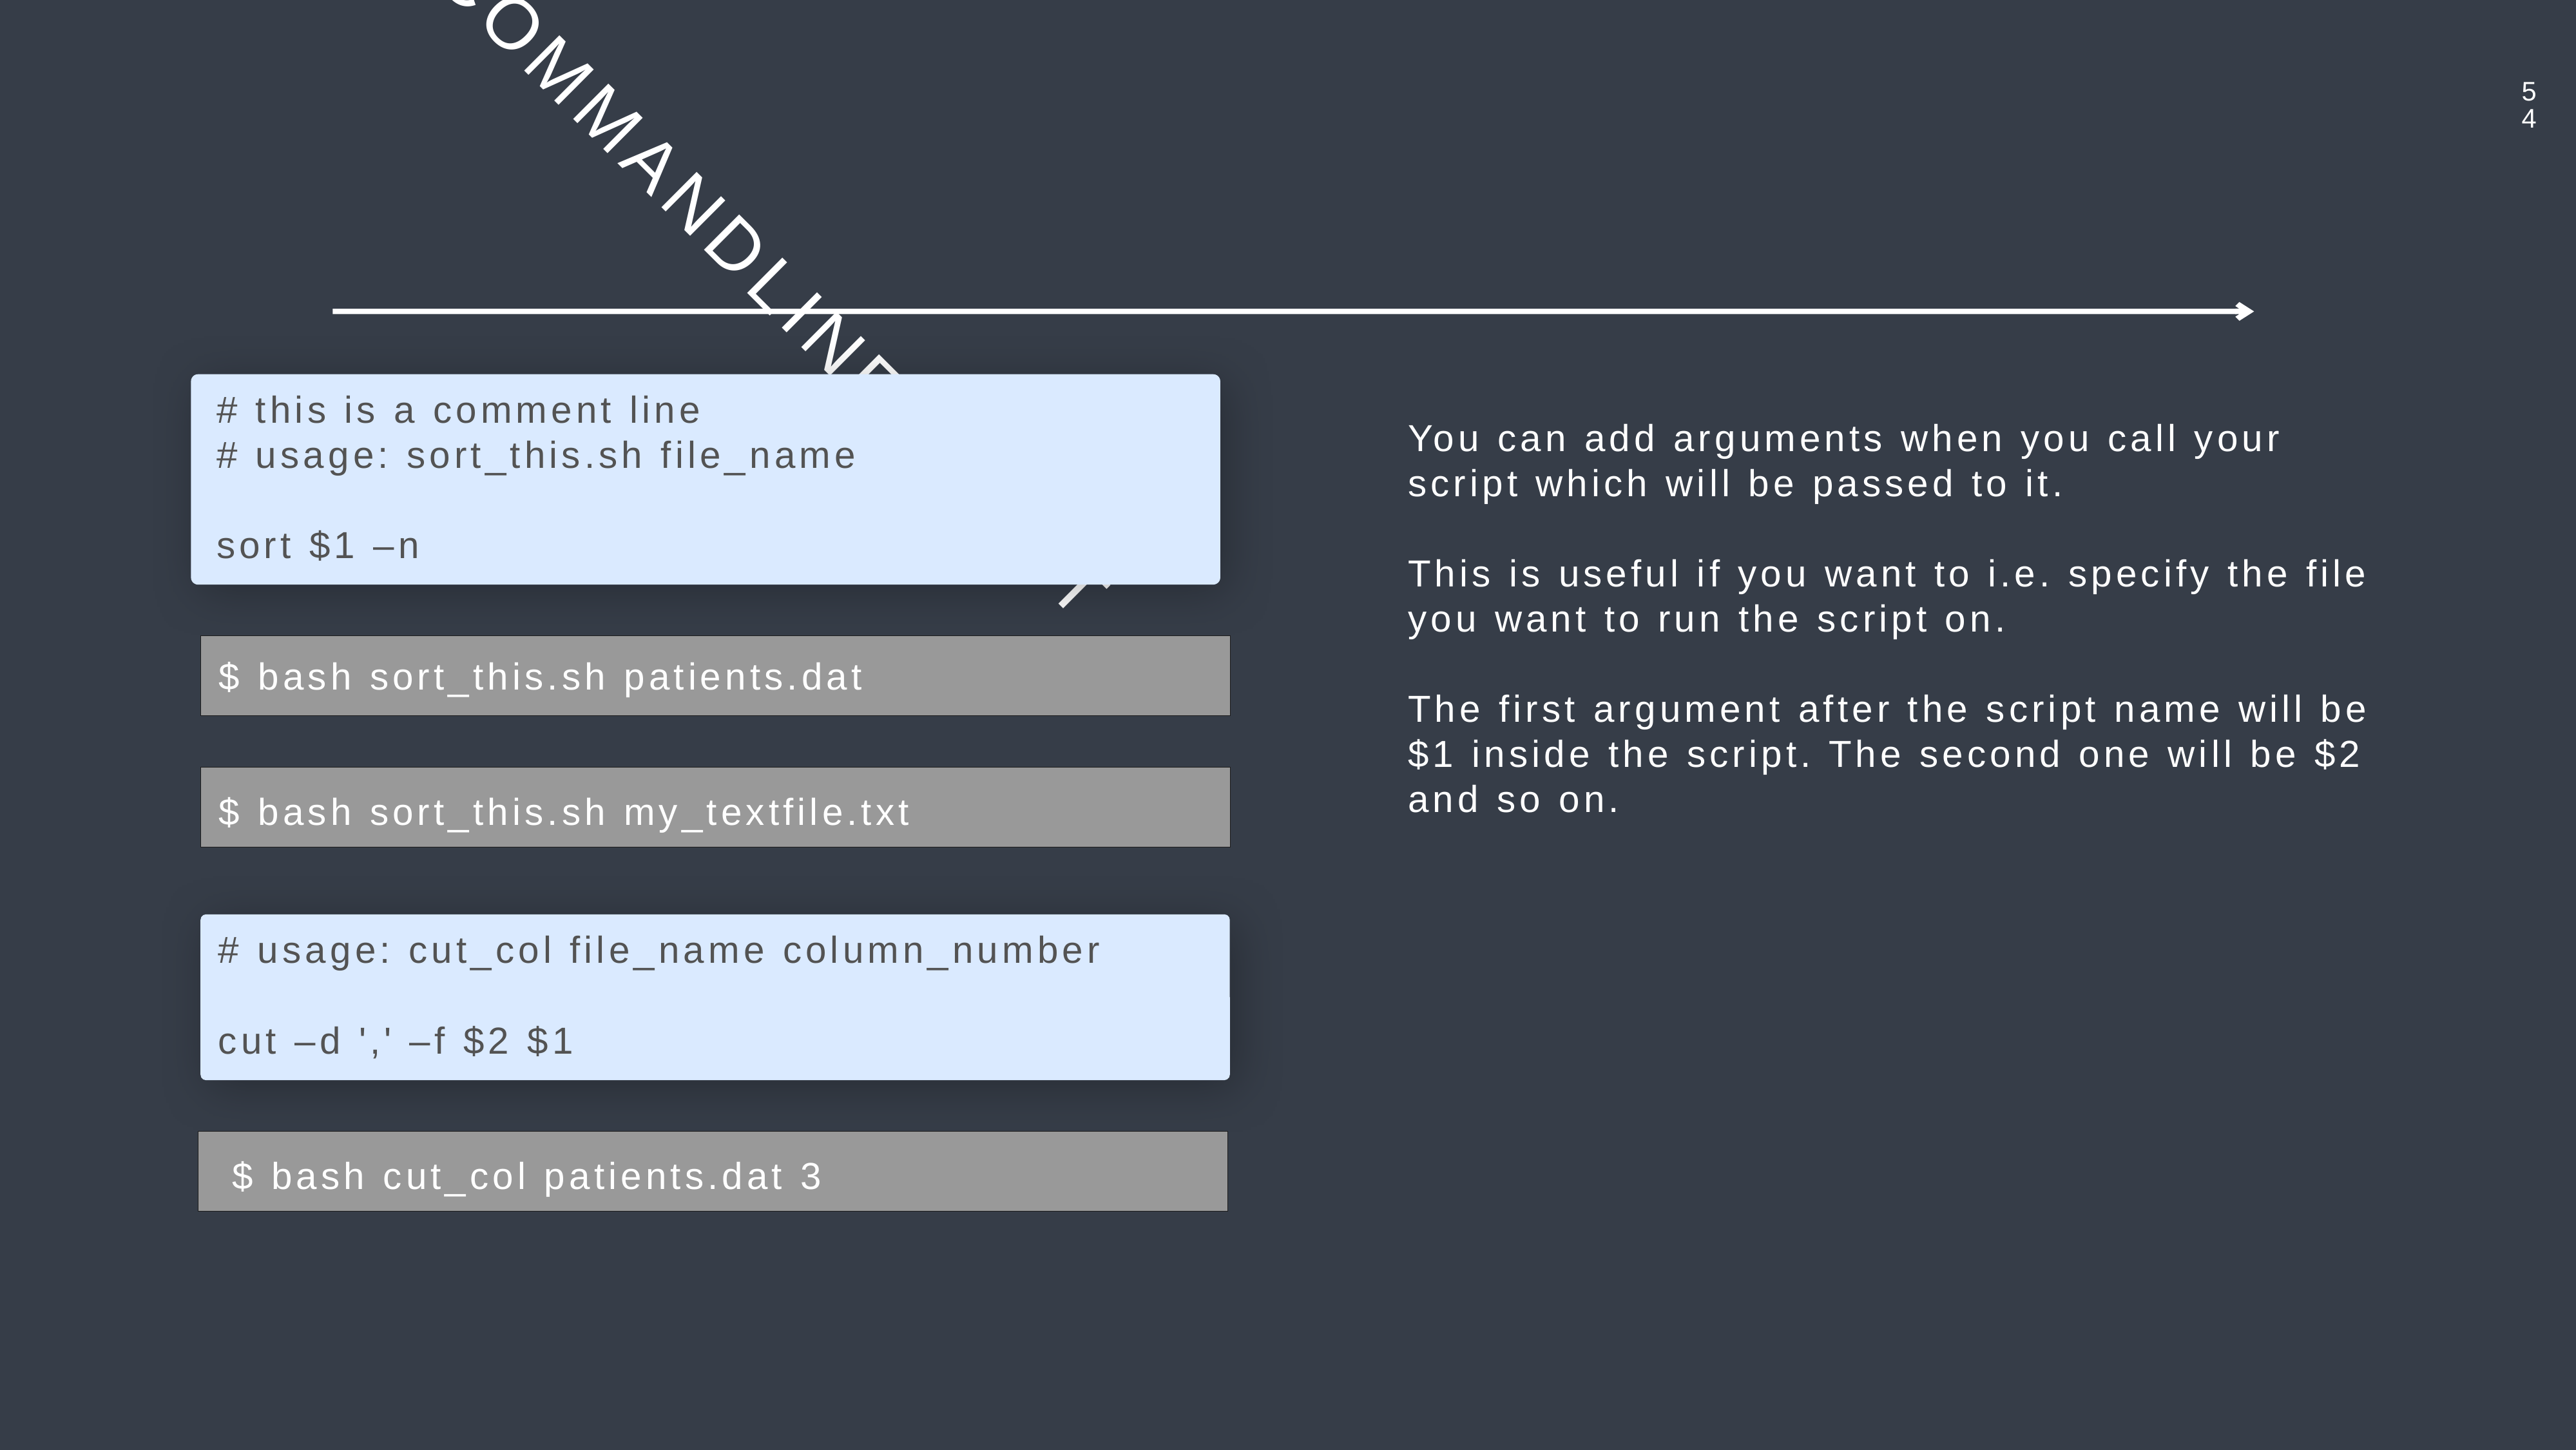

54
COMMANDLINE INPUT

# this is a comment line
# usage: sort_this.sh file_name

sort $1 –n

You can add arguments when you call your script which will be passed to it.

This is useful if you want to i.e. specify the file you want to run the script on.

The first argument after the script name will be $1 inside the script. The second one will be $2 and so on.

$ bash sort_this.sh patients.dat

$ bash sort_this.sh my_textfile.txt

# usage: cut_col file_name column_number

cut –d ',' –f $2 $1

$ bash cut_col patients.dat 3